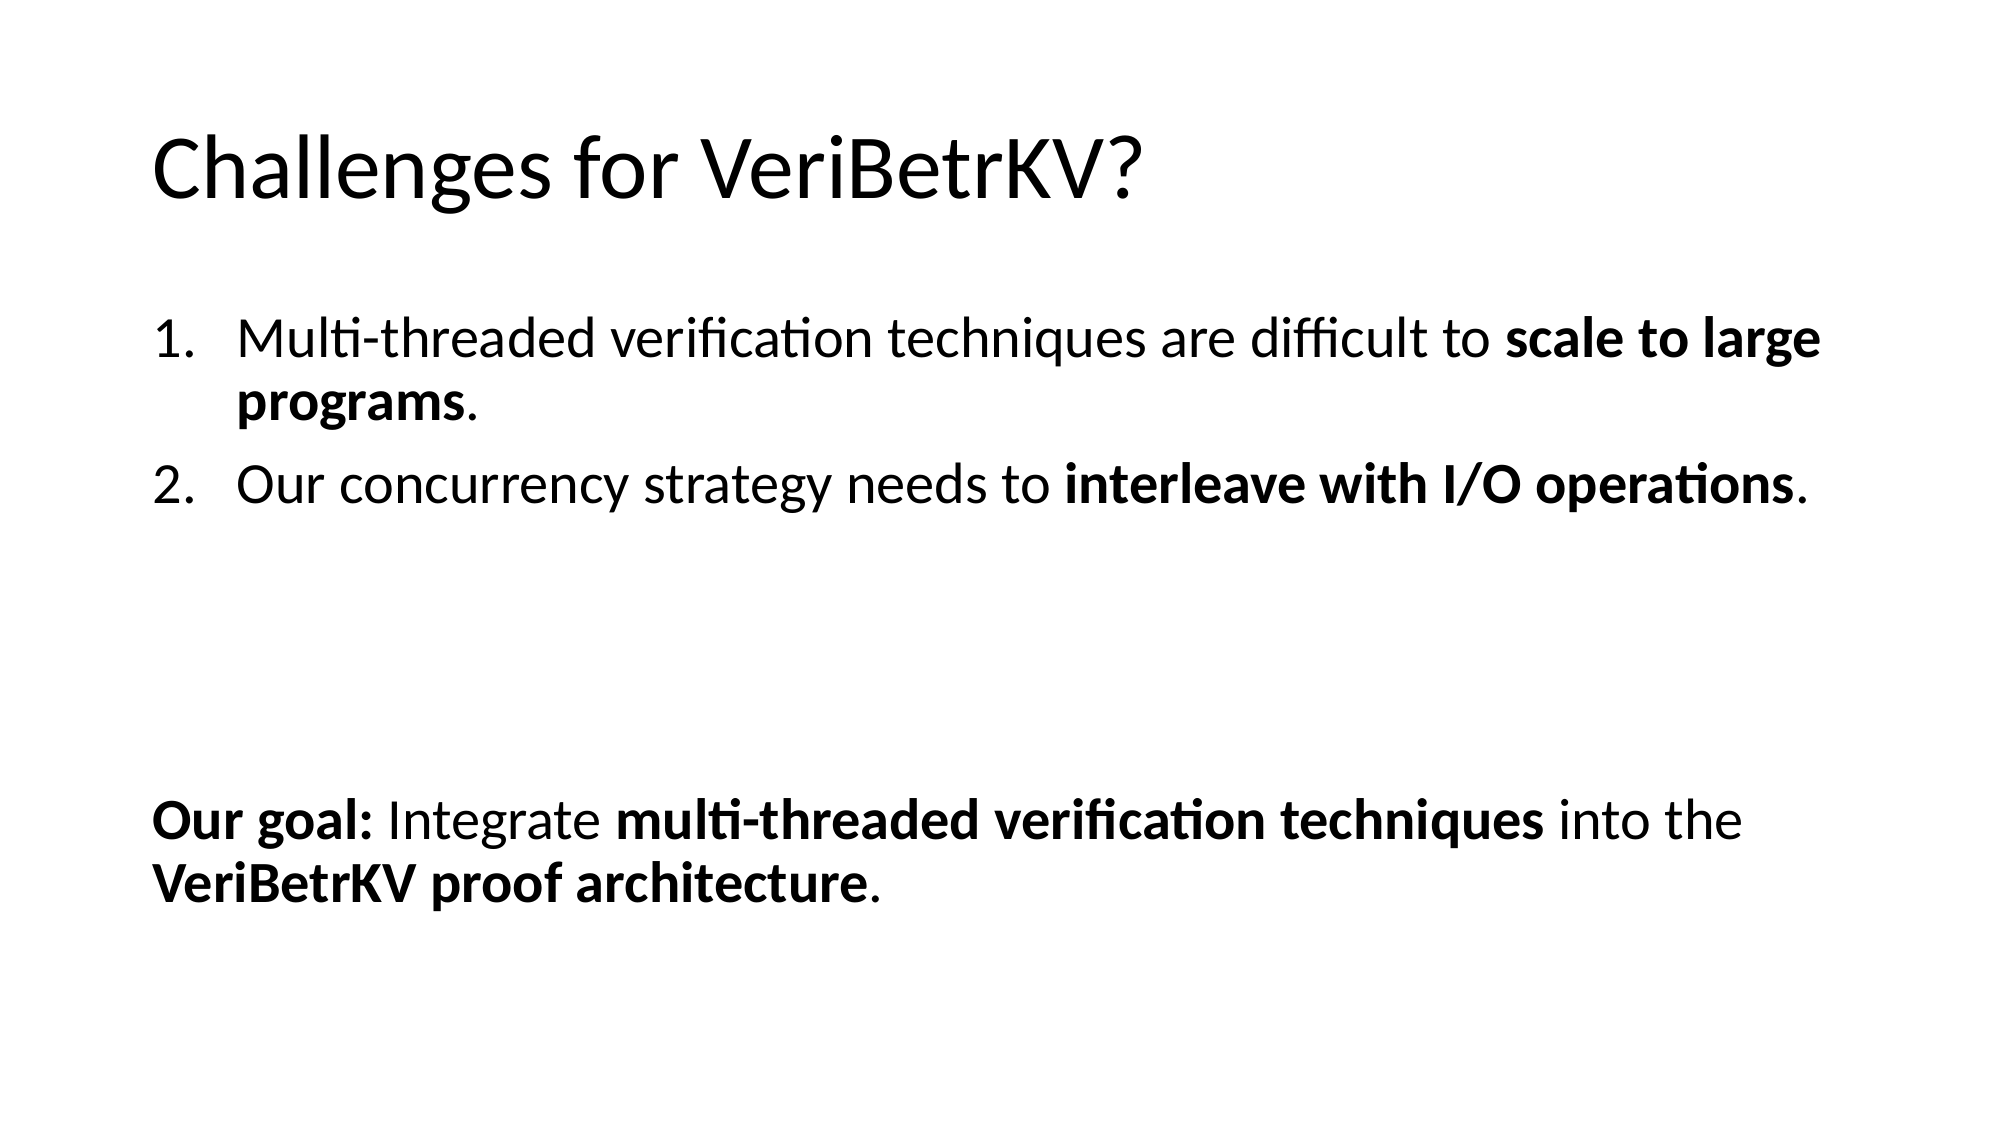

# Challenges for VeriBetrKV?
Multi-threaded verification techniques are difficult to scale to large programs.
Our concurrency strategy needs to interleave with I/O operations.

Our goal: Integrate multi-threaded verification techniques into the VeriBetrKV proof architecture.